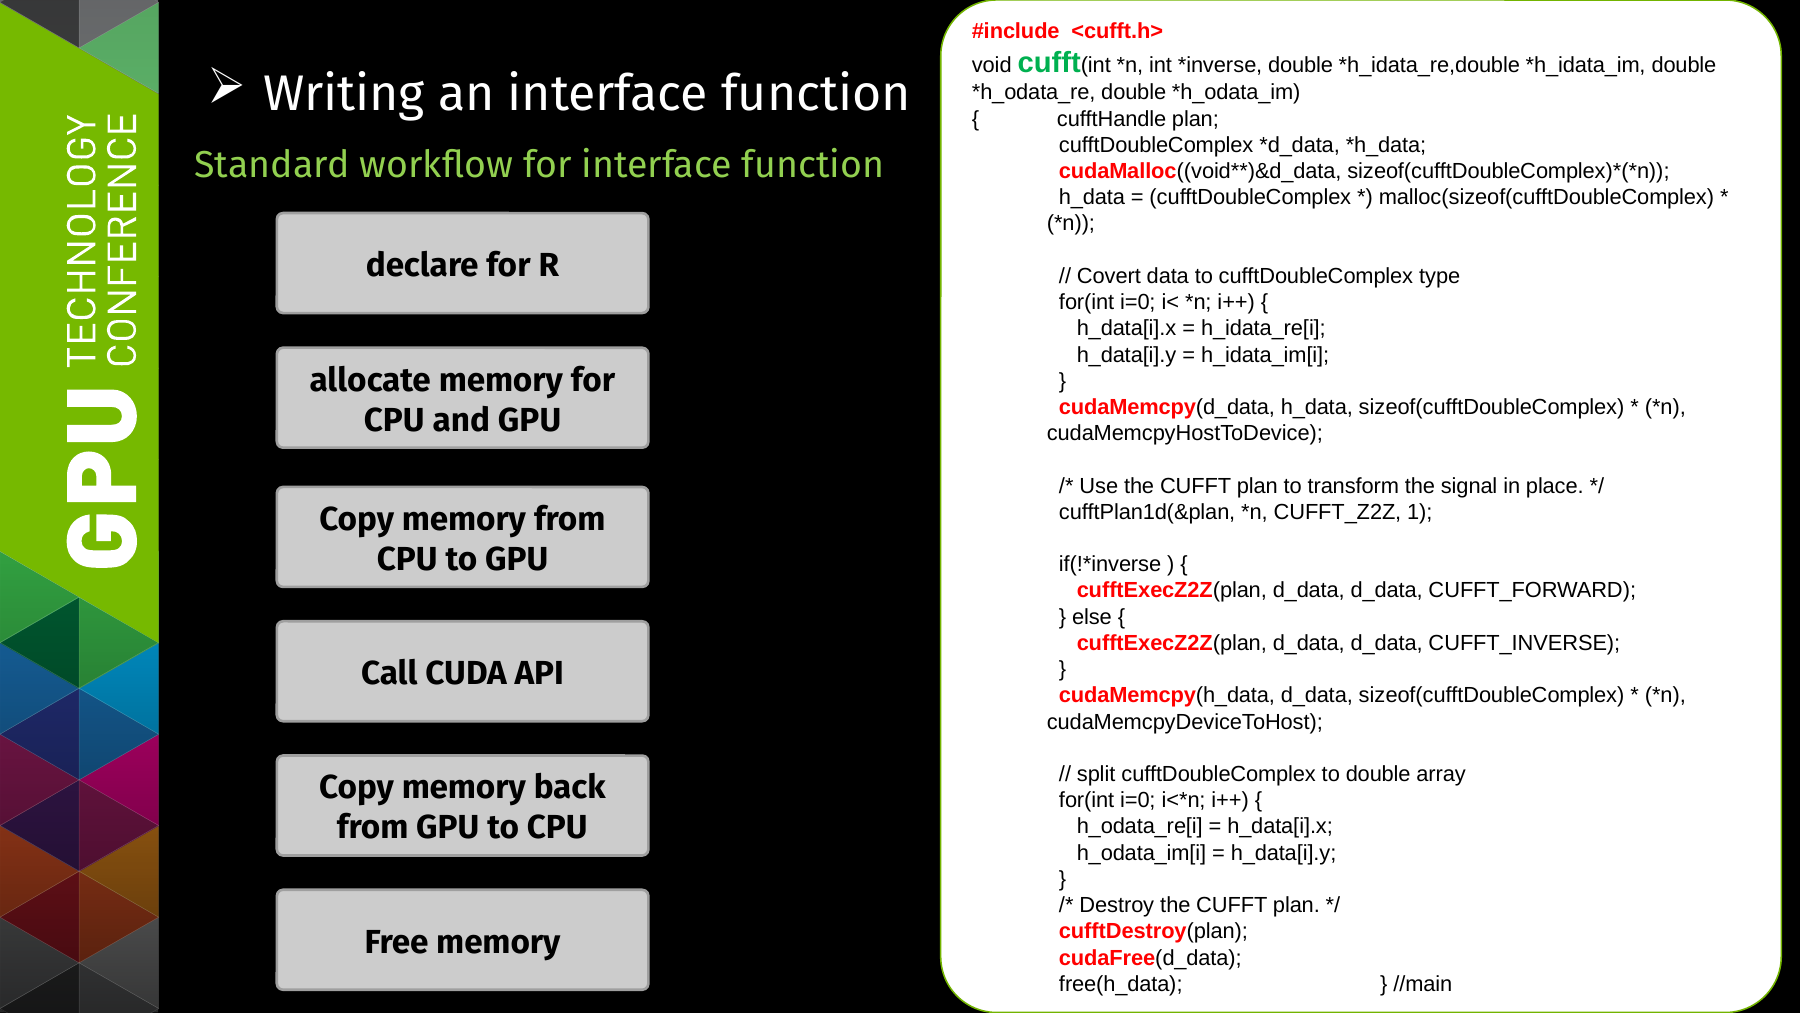

#include  <cufft.h>
void cufft(int *n, int *inverse, double *h_idata_re,double *h_idata_im, double *h_odata_re, double *h_odata_im)
{             cufftHandle plan;
  cufftDoubleComplex *d_data, *h_data;
  cudaMalloc((void**)&d_data, sizeof(cufftDoubleComplex)*(*n));
  h_data = (cufftDoubleComplex *) malloc(sizeof(cufftDoubleComplex) * (*n));

  // Covert data to cufftDoubleComplex type
  for(int i=0; i< *n; i++) {
     h_data[i].x = h_idata_re[i];
     h_data[i].y = h_idata_im[i];
  }
  cudaMemcpy(d_data, h_data, sizeof(cufftDoubleComplex) * (*n),     cudaMemcpyHostToDevice);

  /* Use the CUFFT plan to transform the signal in place. */
  cufftPlan1d(&plan, *n, CUFFT_Z2Z, 1);

  if(!*inverse ) {
     cufftExecZ2Z(plan, d_data, d_data, CUFFT_FORWARD);
  } else {
     cufftExecZ2Z(plan, d_data, d_data, CUFFT_INVERSE);
  }
  cudaMemcpy(h_data, d_data, sizeof(cufftDoubleComplex) * (*n), cudaMemcpyDeviceToHost);

  // split cufftDoubleComplex to double array
  for(int i=0; i<*n; i++) {
     h_odata_re[i] = h_data[i].x;
     h_odata_im[i] = h_data[i].y;
  }
  /* Destroy the CUFFT plan. */
  cufftDestroy(plan);
  cudaFree(d_data);
  free(h_data);                                 } //main
Writing an interface function

Standard workflow for interface function
declare for R
allocate memory for CPU and GPU
Copy memory from CPU to GPU
Call CUDA API
Copy memory back from GPU to CPU
Free memory